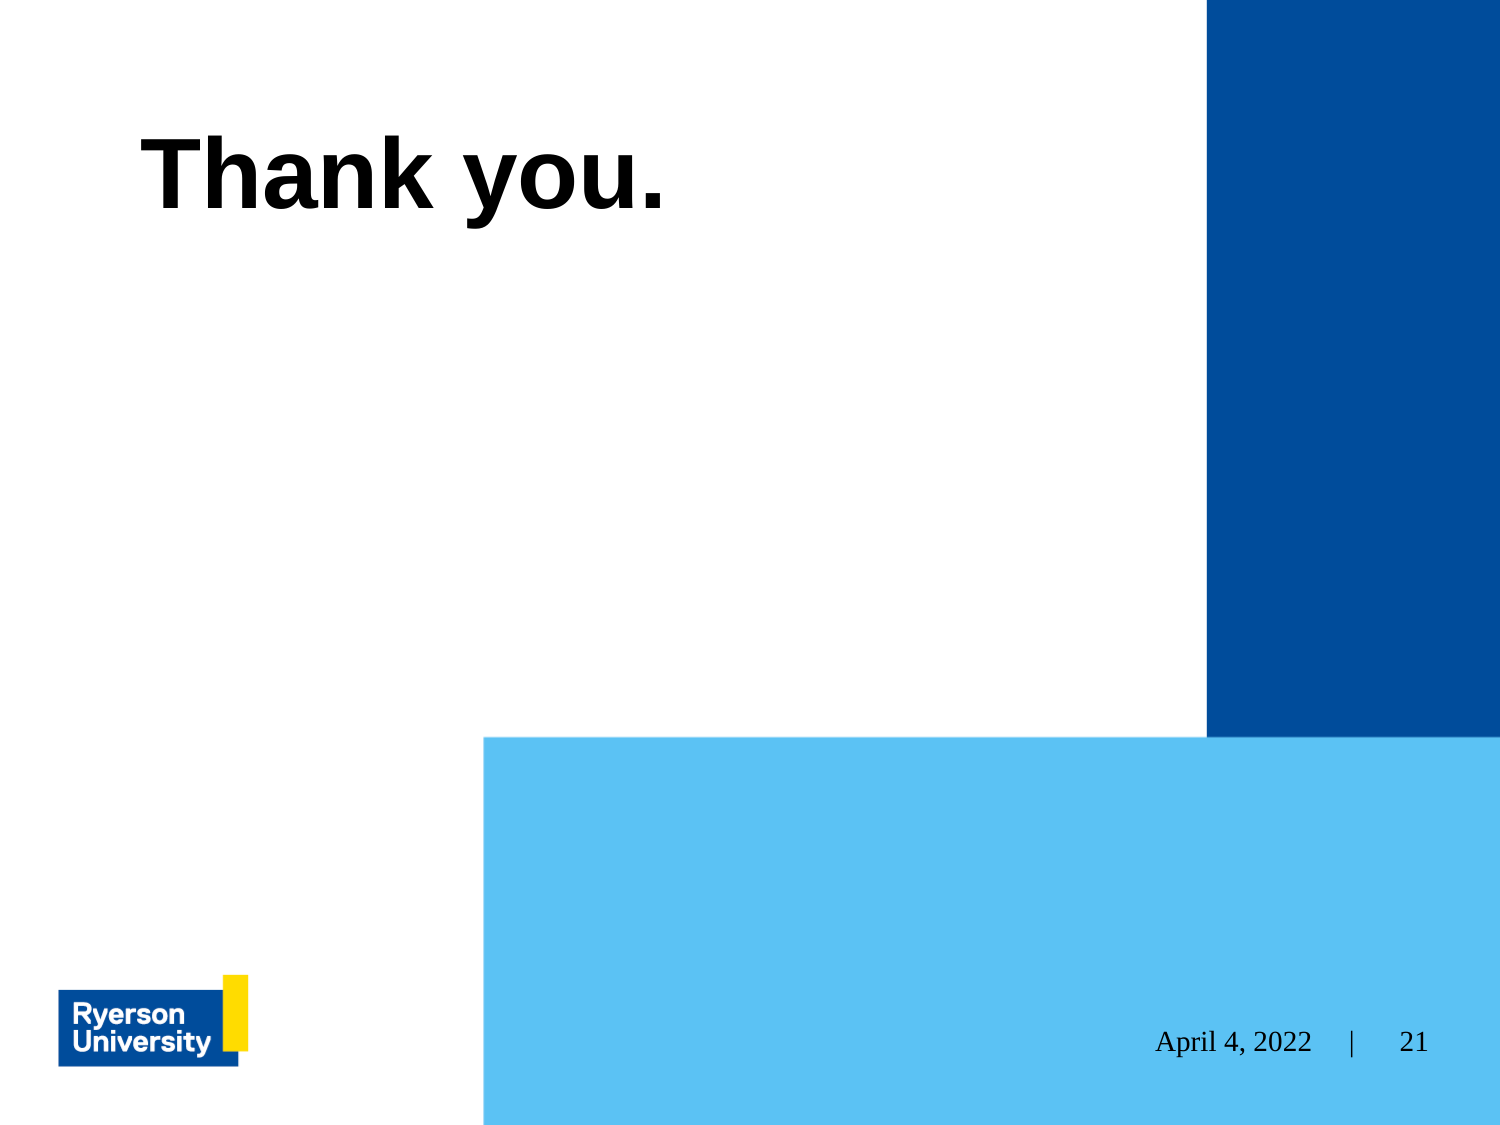

# Thank you.
21
April 4, 2022     |